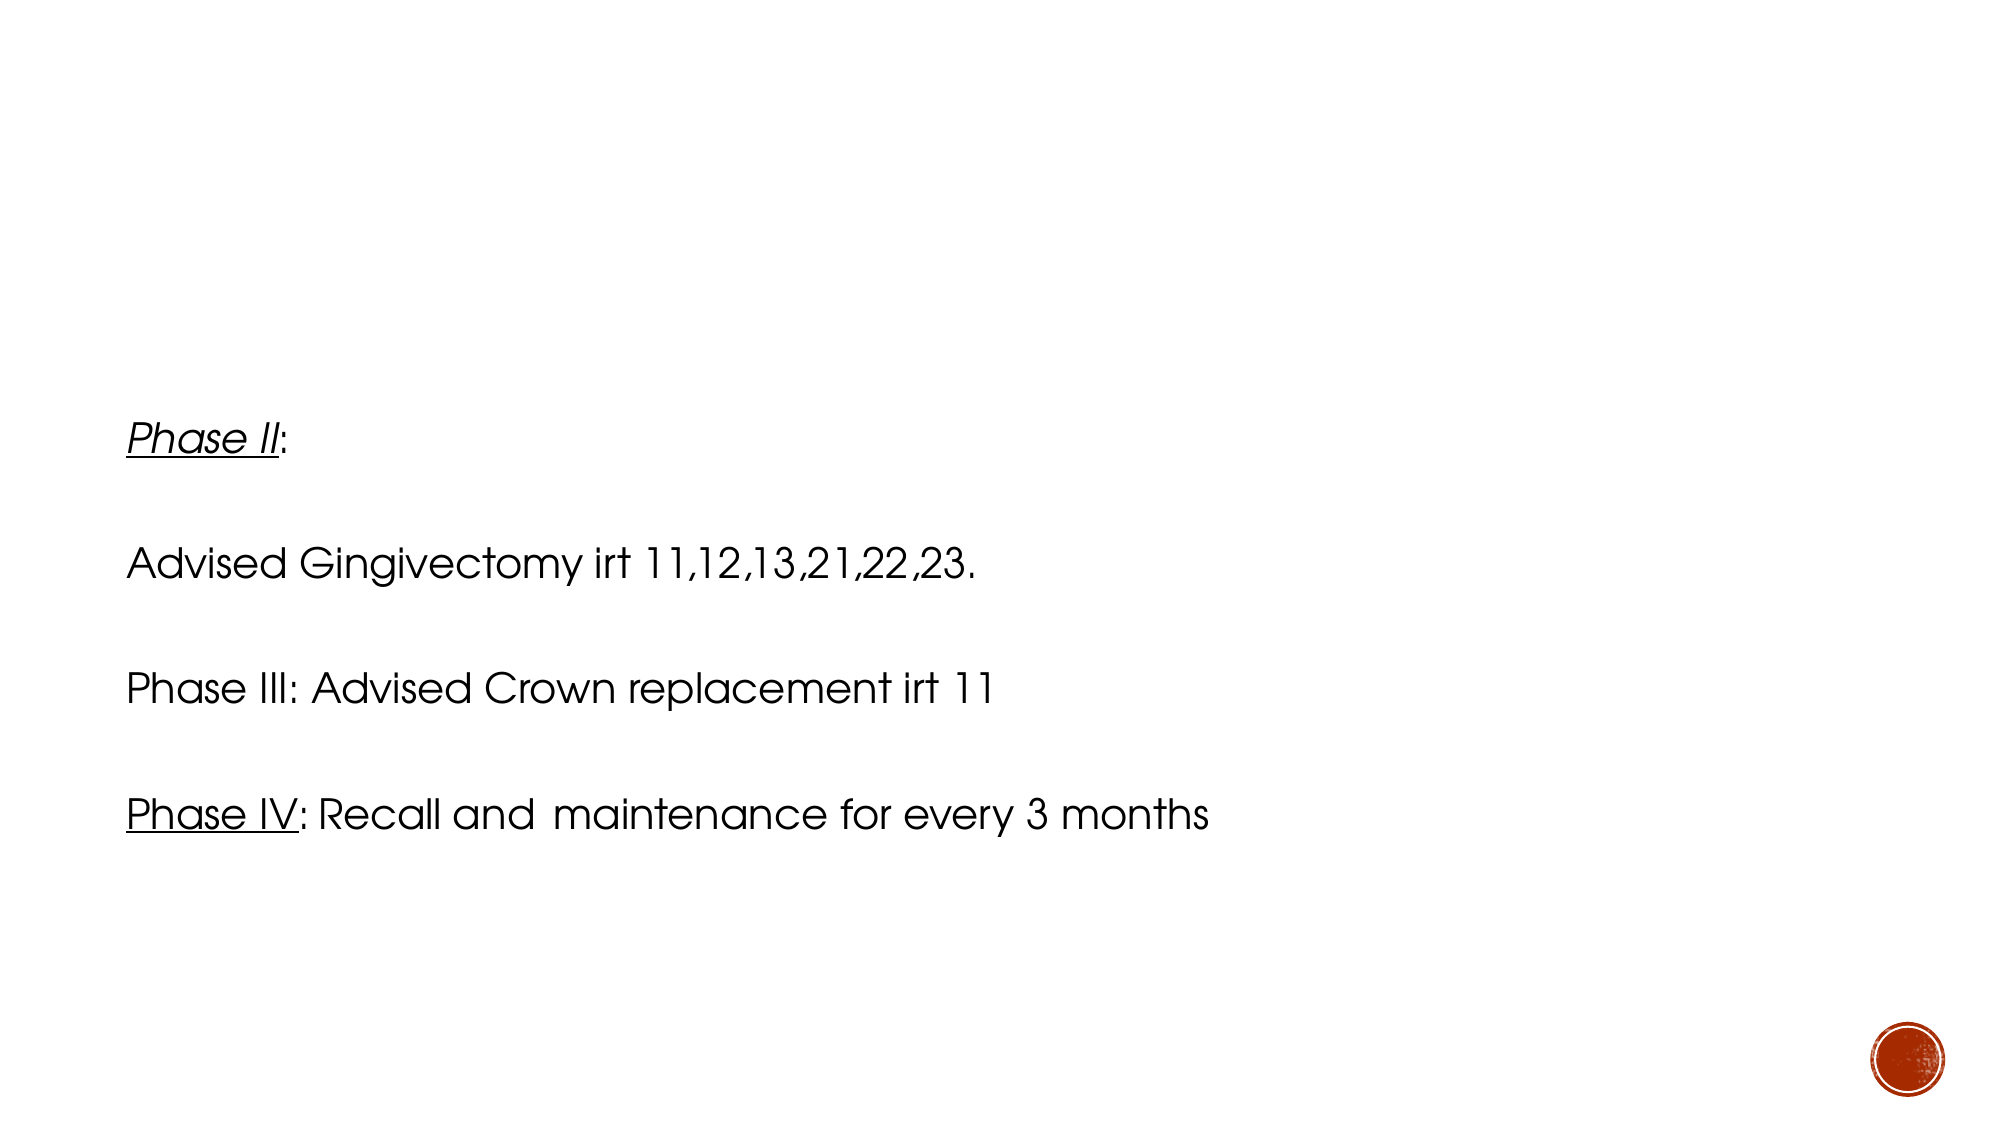

#
Phase II:
Advised Gingivectomy irt 11,12,13,21,22,23.
Phase III: Advised Crown replacement irt 11
Phase IV: Recall and maintenance for every 3 months